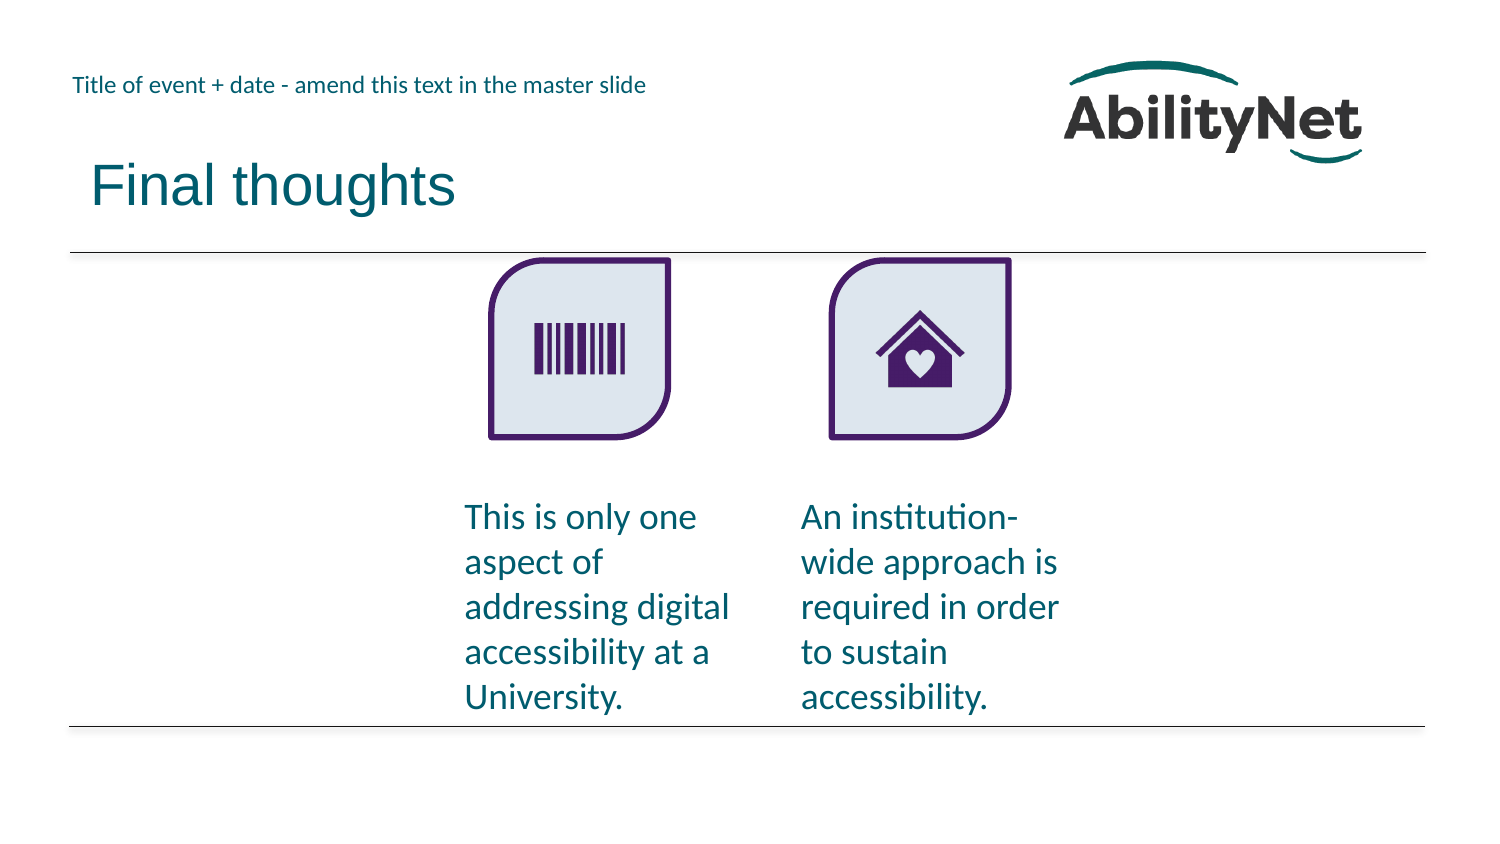

# Final thoughts
This is only one aspect of addressing digital accessibility at a University.
An institution-wide approach is required in order to sustain accessibility.